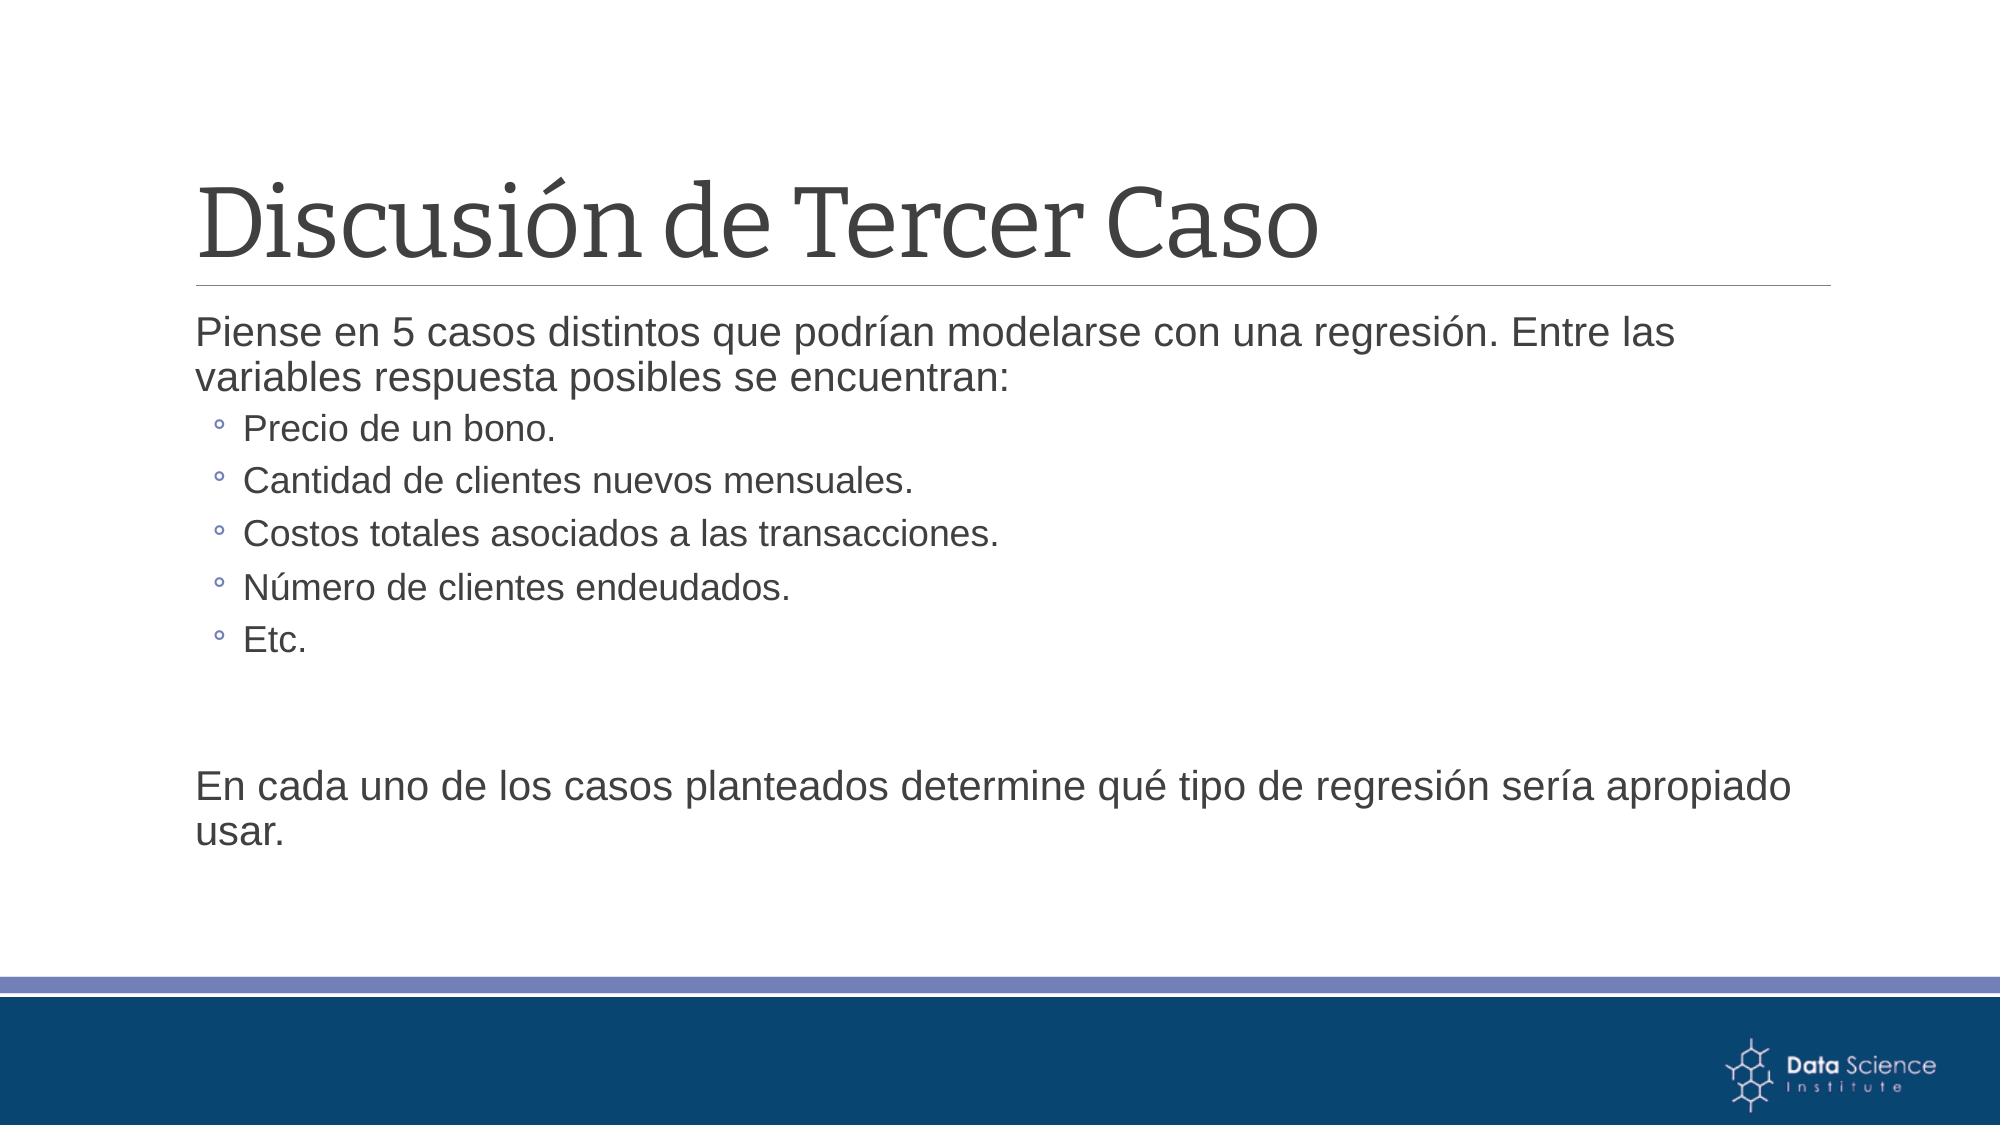

# Discusión de Tercer Caso
Piense en 5 casos distintos que podrían modelarse con una regresión. Entre las variables respuesta posibles se encuentran:
Precio de un bono.
Cantidad de clientes nuevos mensuales.
Costos totales asociados a las transacciones.
Número de clientes endeudados.
Etc.

En cada uno de los casos planteados determine qué tipo de regresión sería apropiado usar.